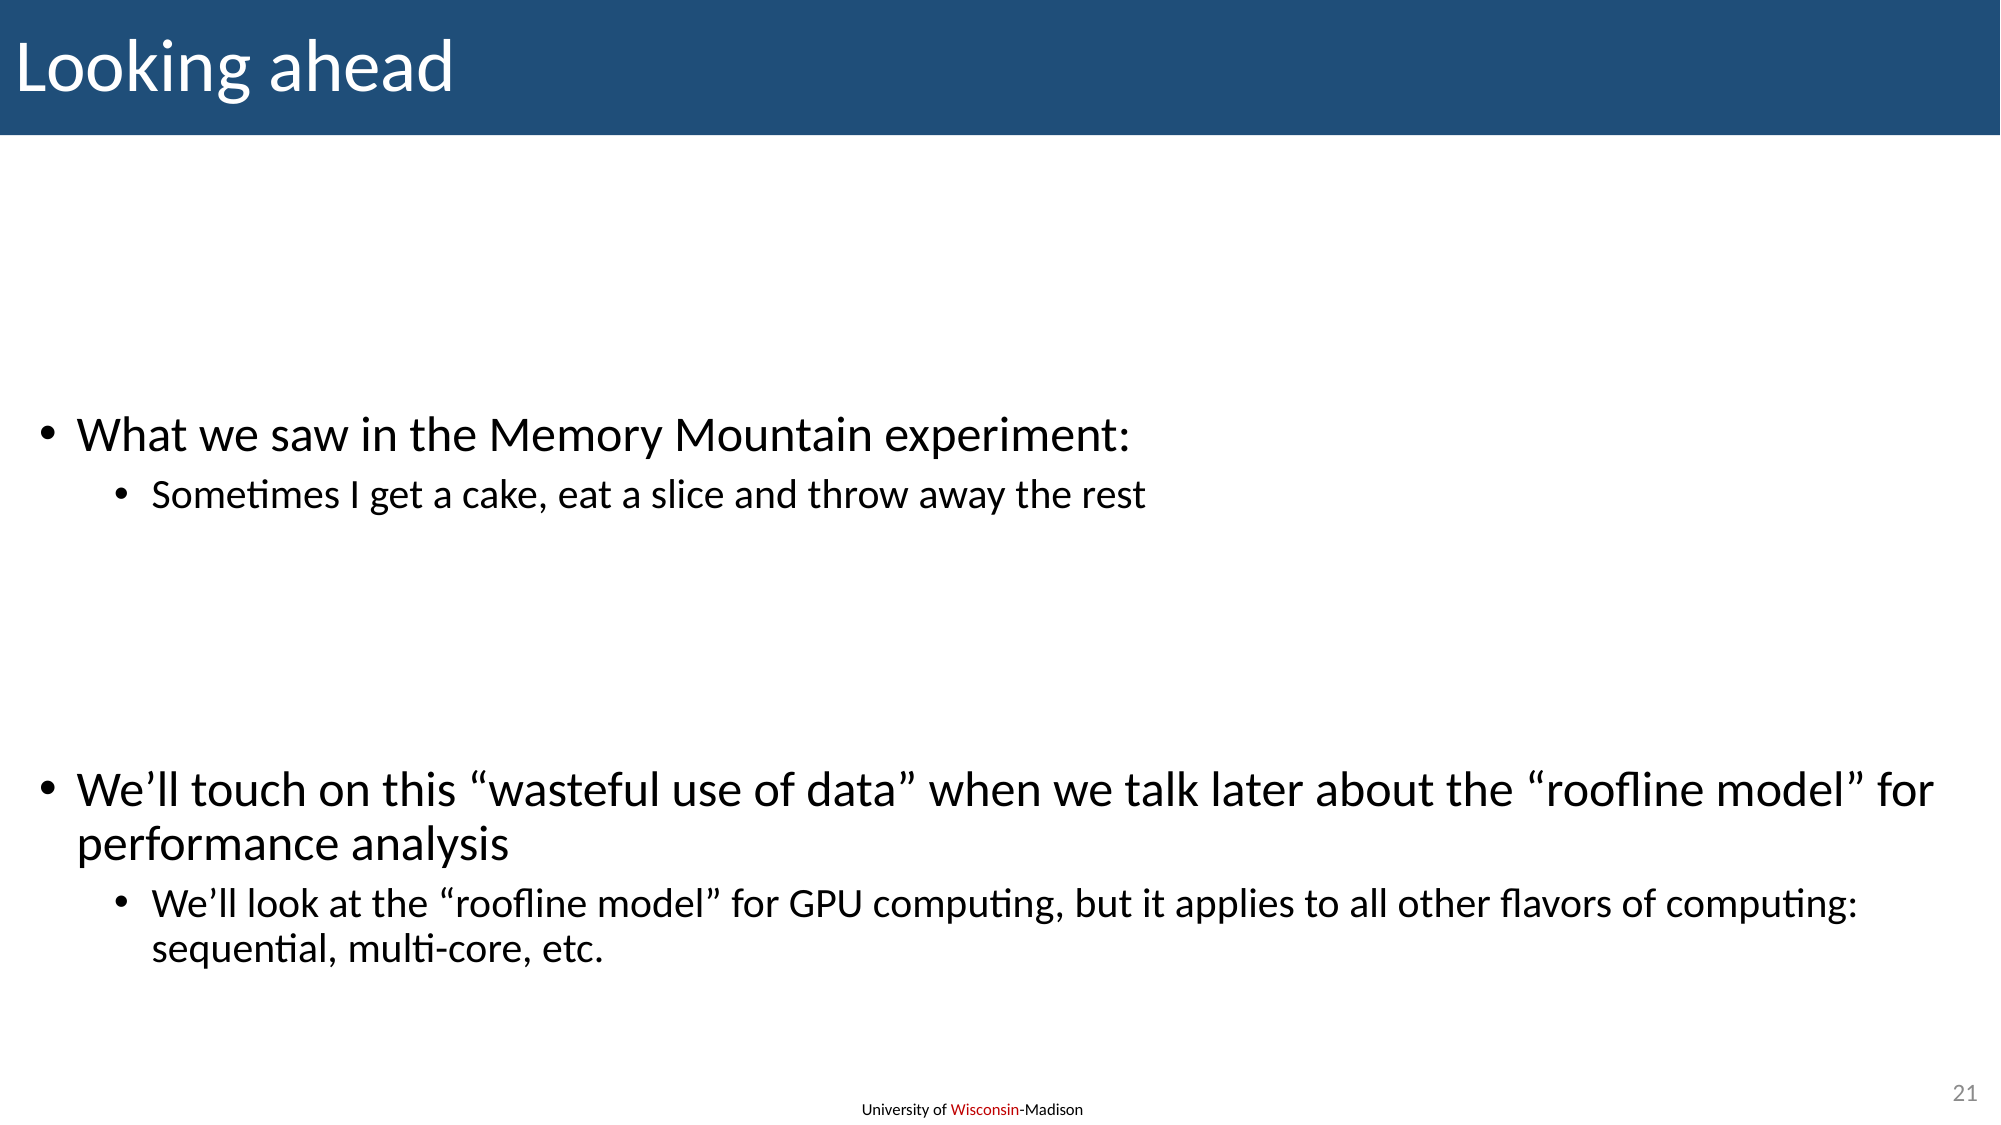

# Looking ahead

What we saw in the Memory Mountain experiment:
Sometimes I get a cake, eat a slice and throw away the rest

We’ll touch on this “wasteful use of data” when we talk later about the “roofline model” for performance analysis
We’ll look at the “roofline model” for GPU computing, but it applies to all other flavors of computing: sequential, multi-core, etc.
21